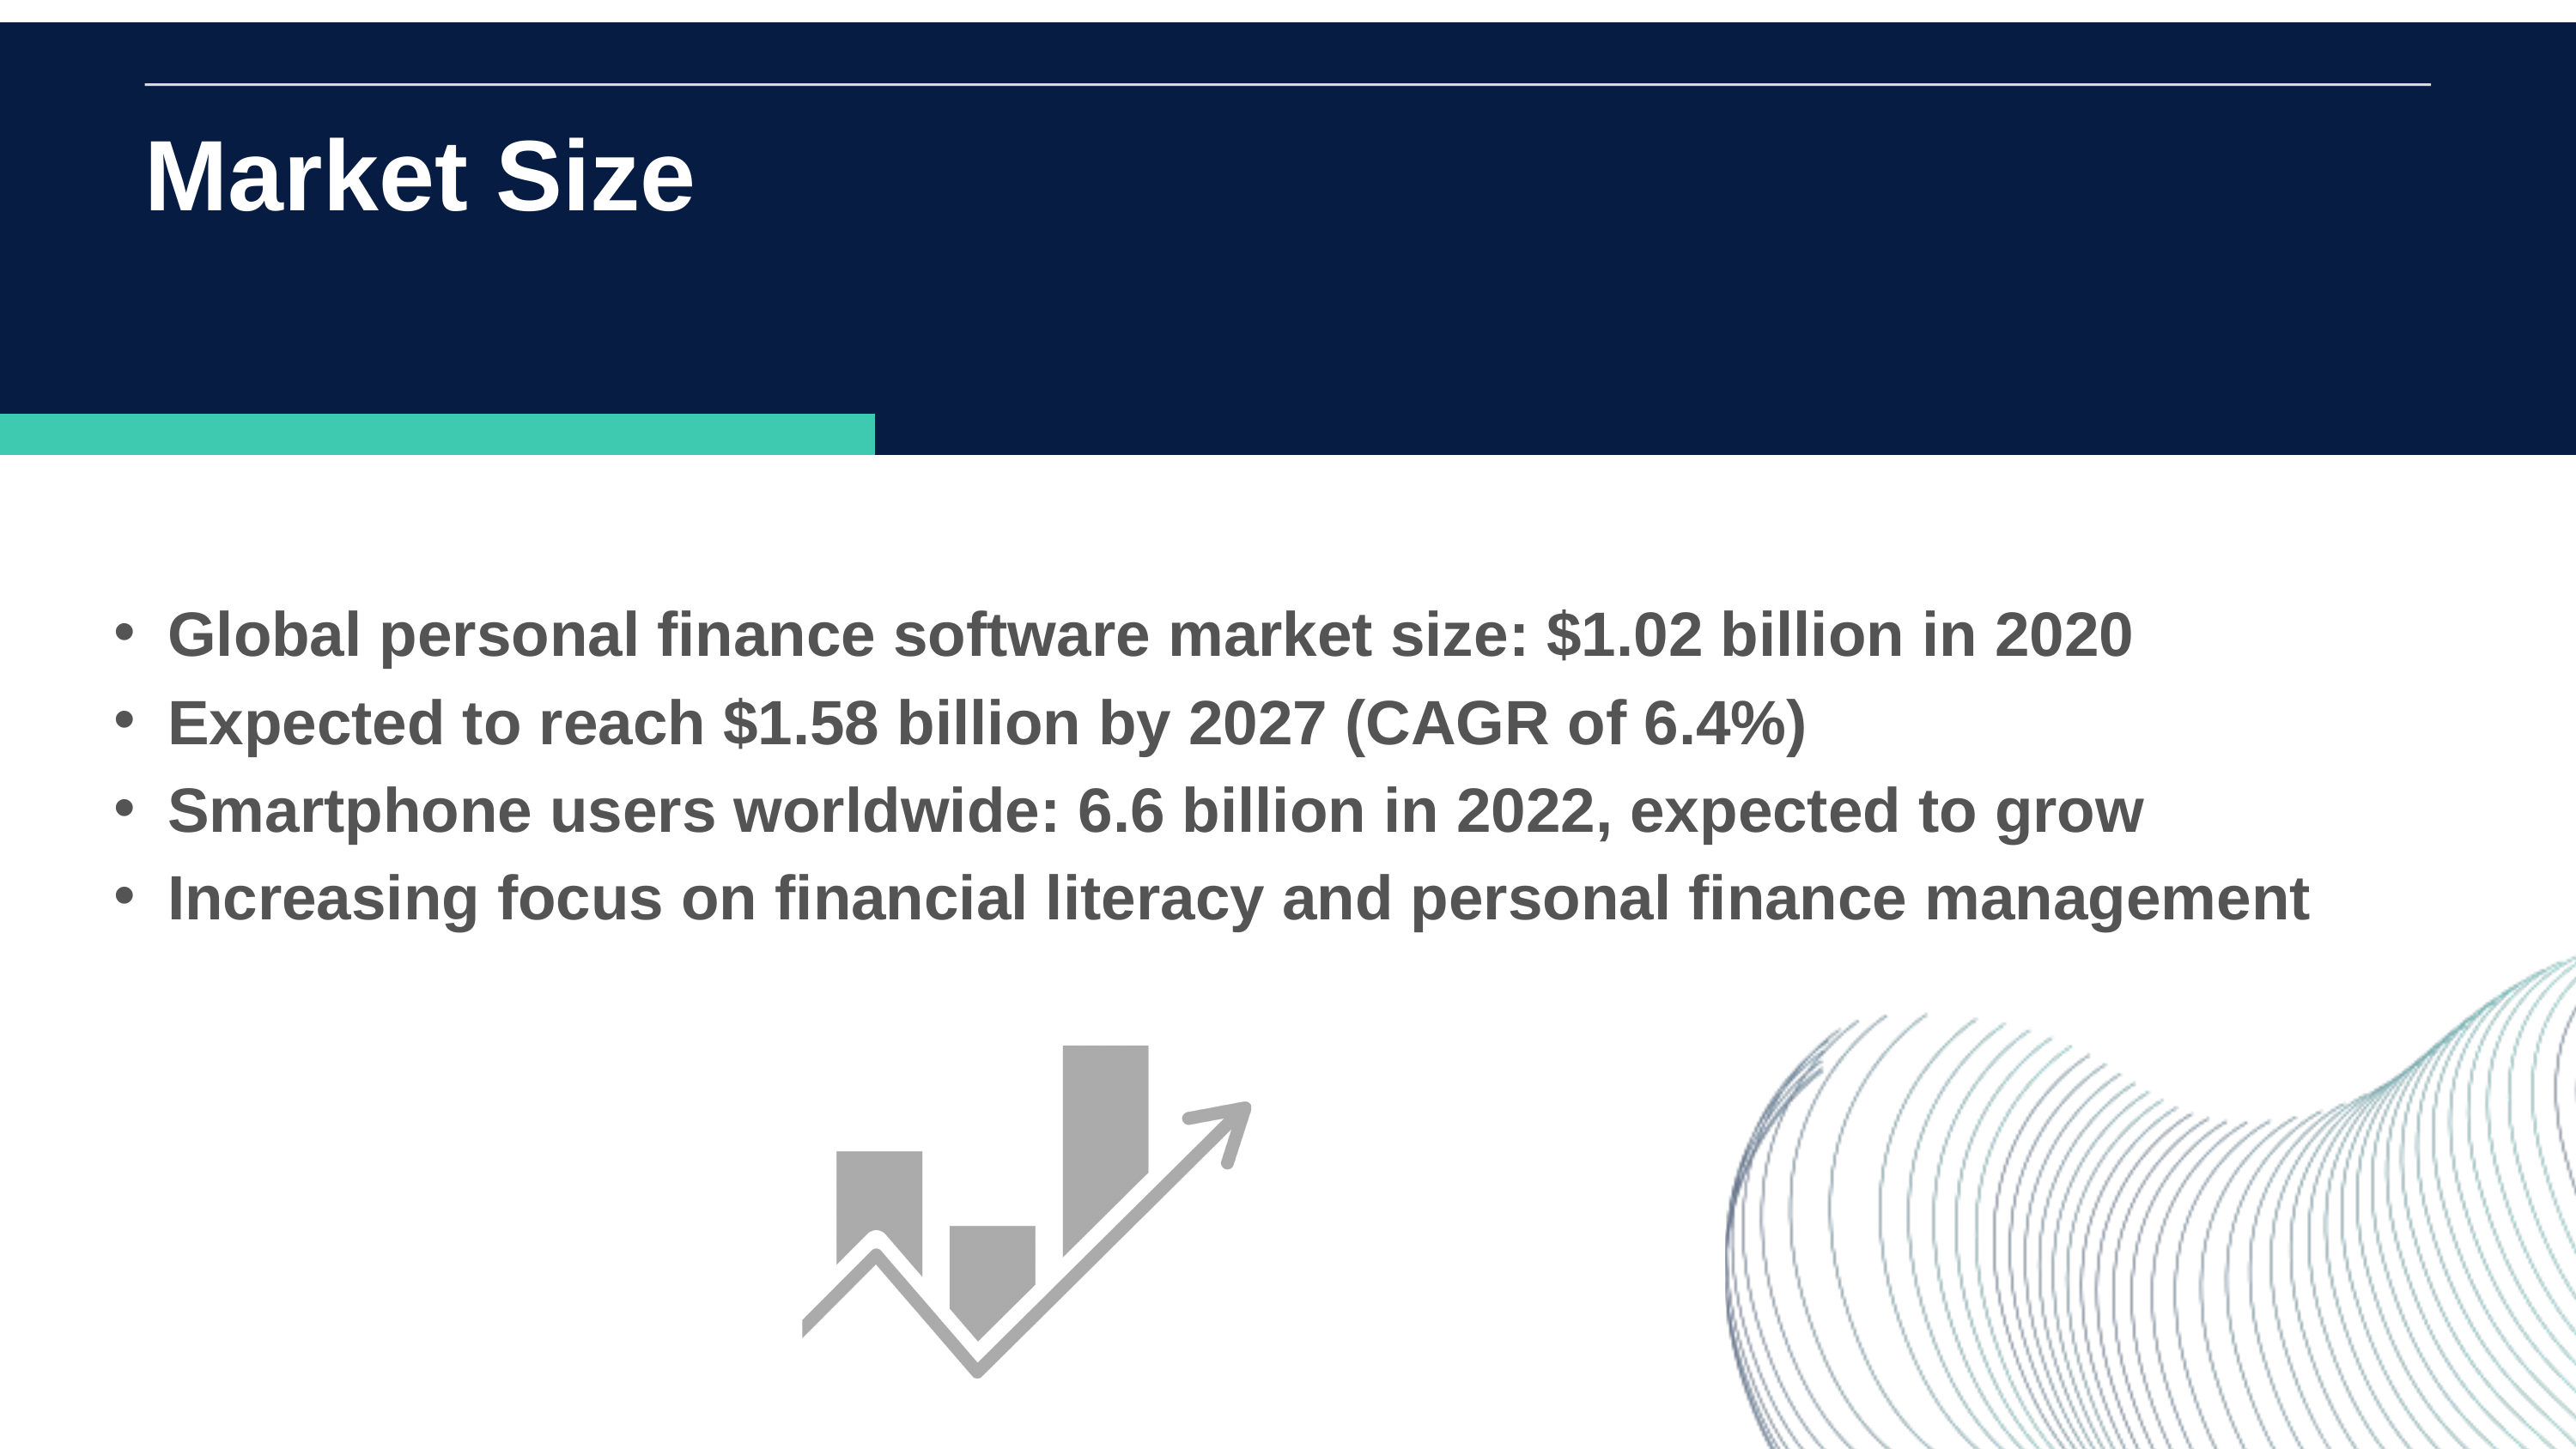

Market Size

Global personal finance software market size: $1.02 billion in 2020
Expected to reach $1.58 billion by 2027 (CAGR of 6.4%)
Smartphone users worldwide: 6.6 billion in 2022, expected to grow
Increasing focus on financial literacy and personal finance management